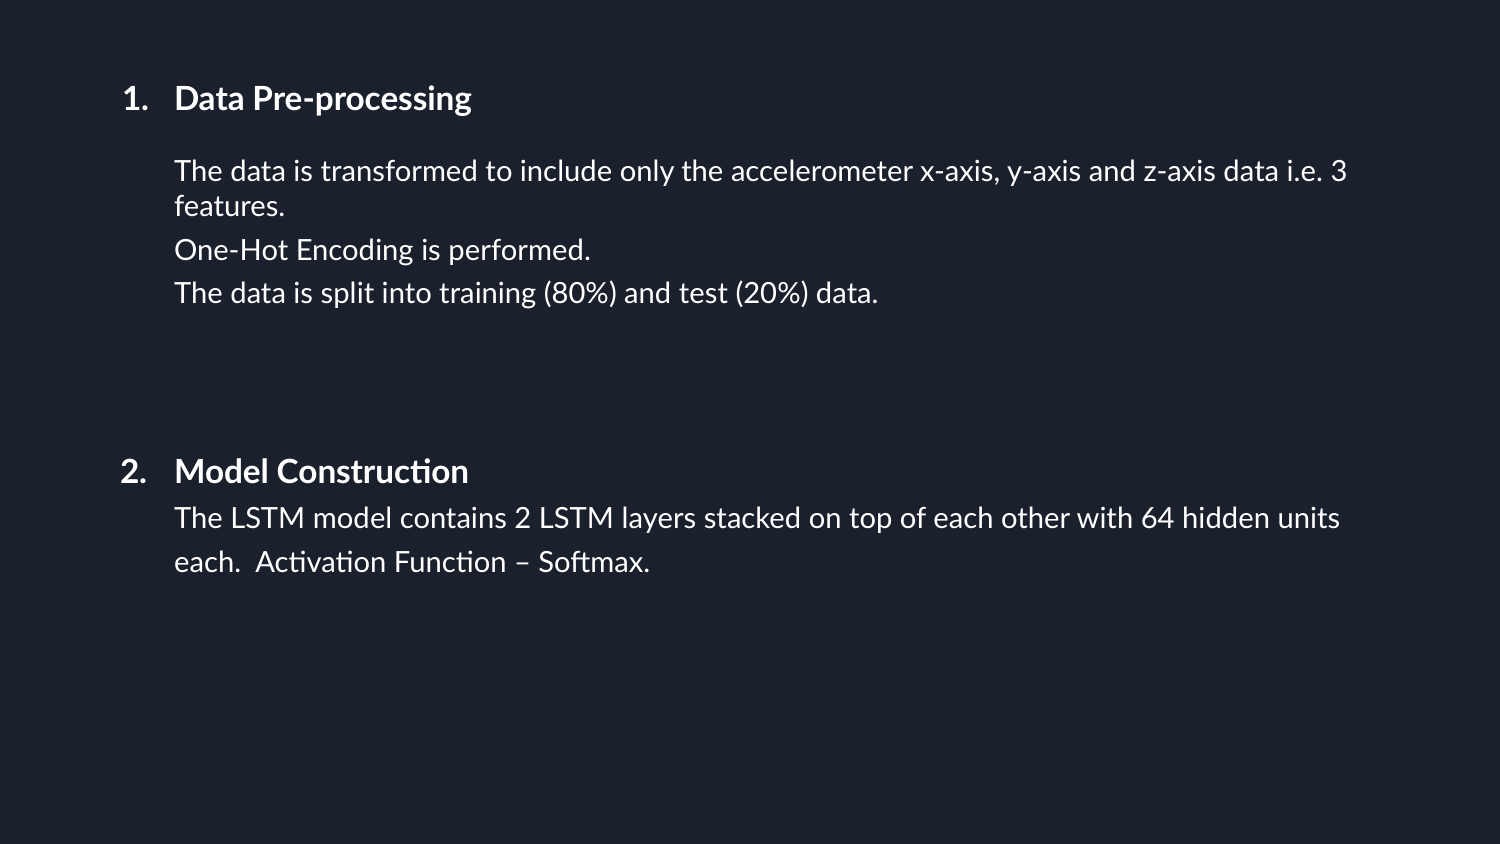

Activation Function – Softmax
Optimizer – Adam Optimizer
1.	Data Pre-processing
The data is transformed to include only the accelerometer x-axis, y-axis and z-axis data i.e. 3 features.
One-Hot Encoding is performed.
The data is split into training (80%) and test (20%) data.

2.	Model Construction
The LSTM model contains 2 LSTM layers stacked on top of each other with 64 hidden units each.  Activation Function – Softmax.